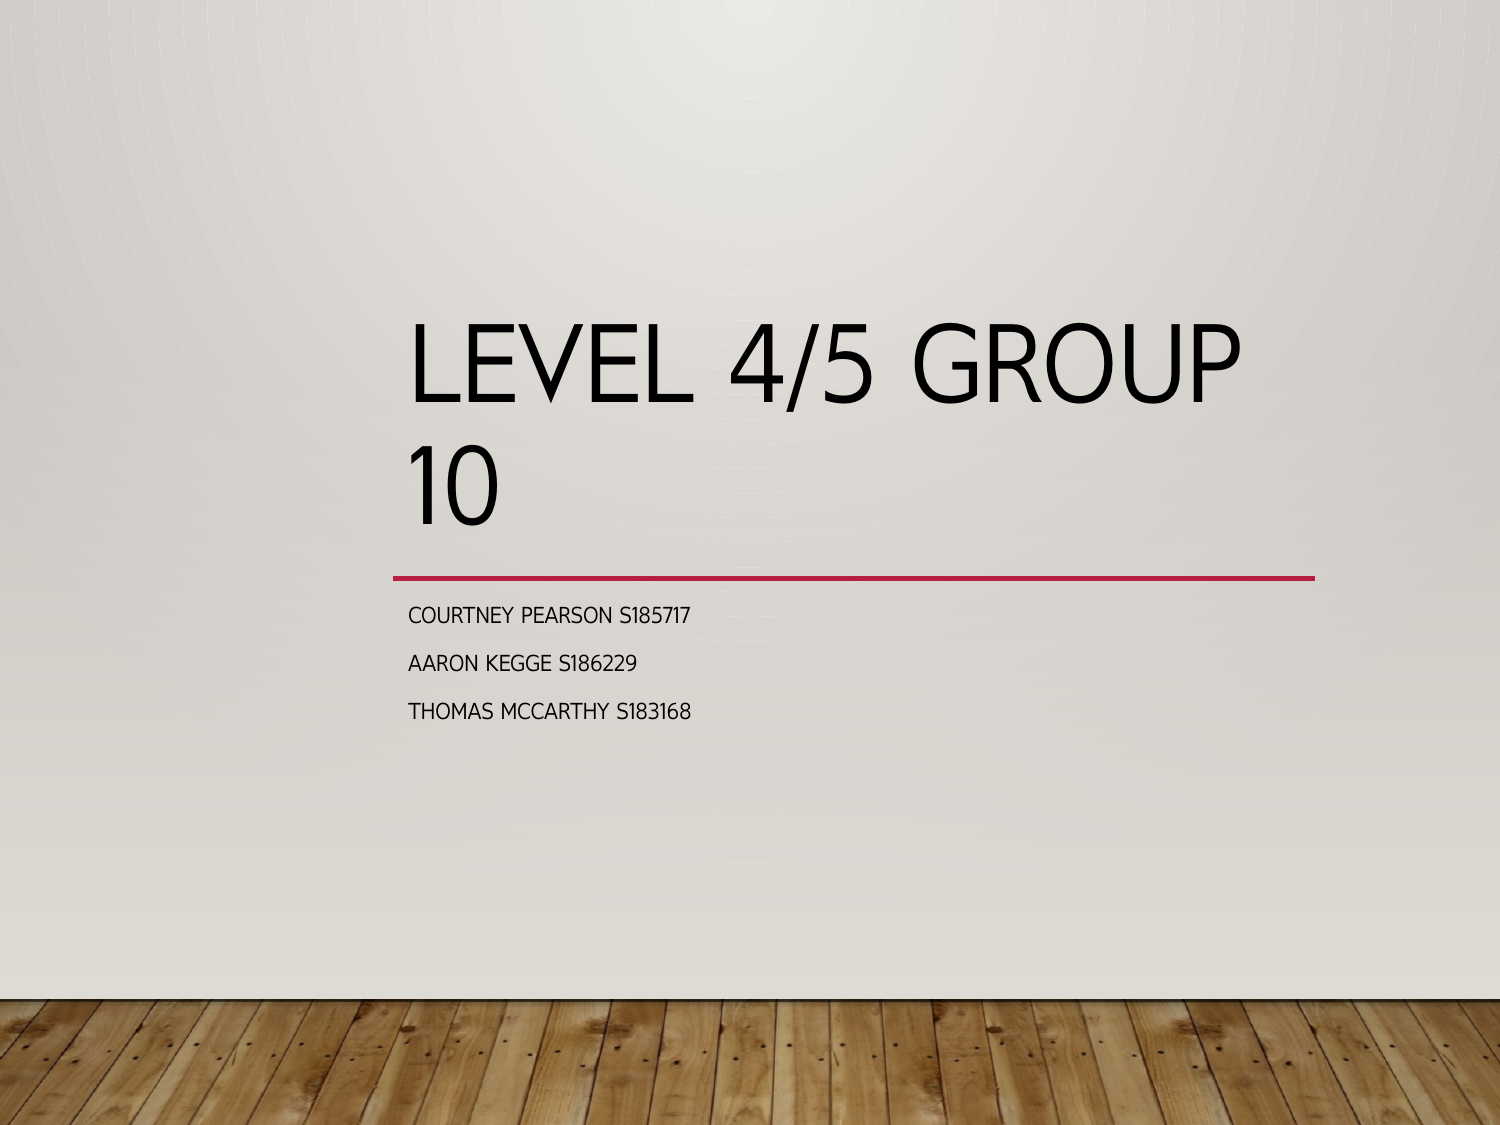

# Level 4/5 Group 10
Courtney Pearson S185717
Aaron Kegge S186229
Thomas McCarthy S183168